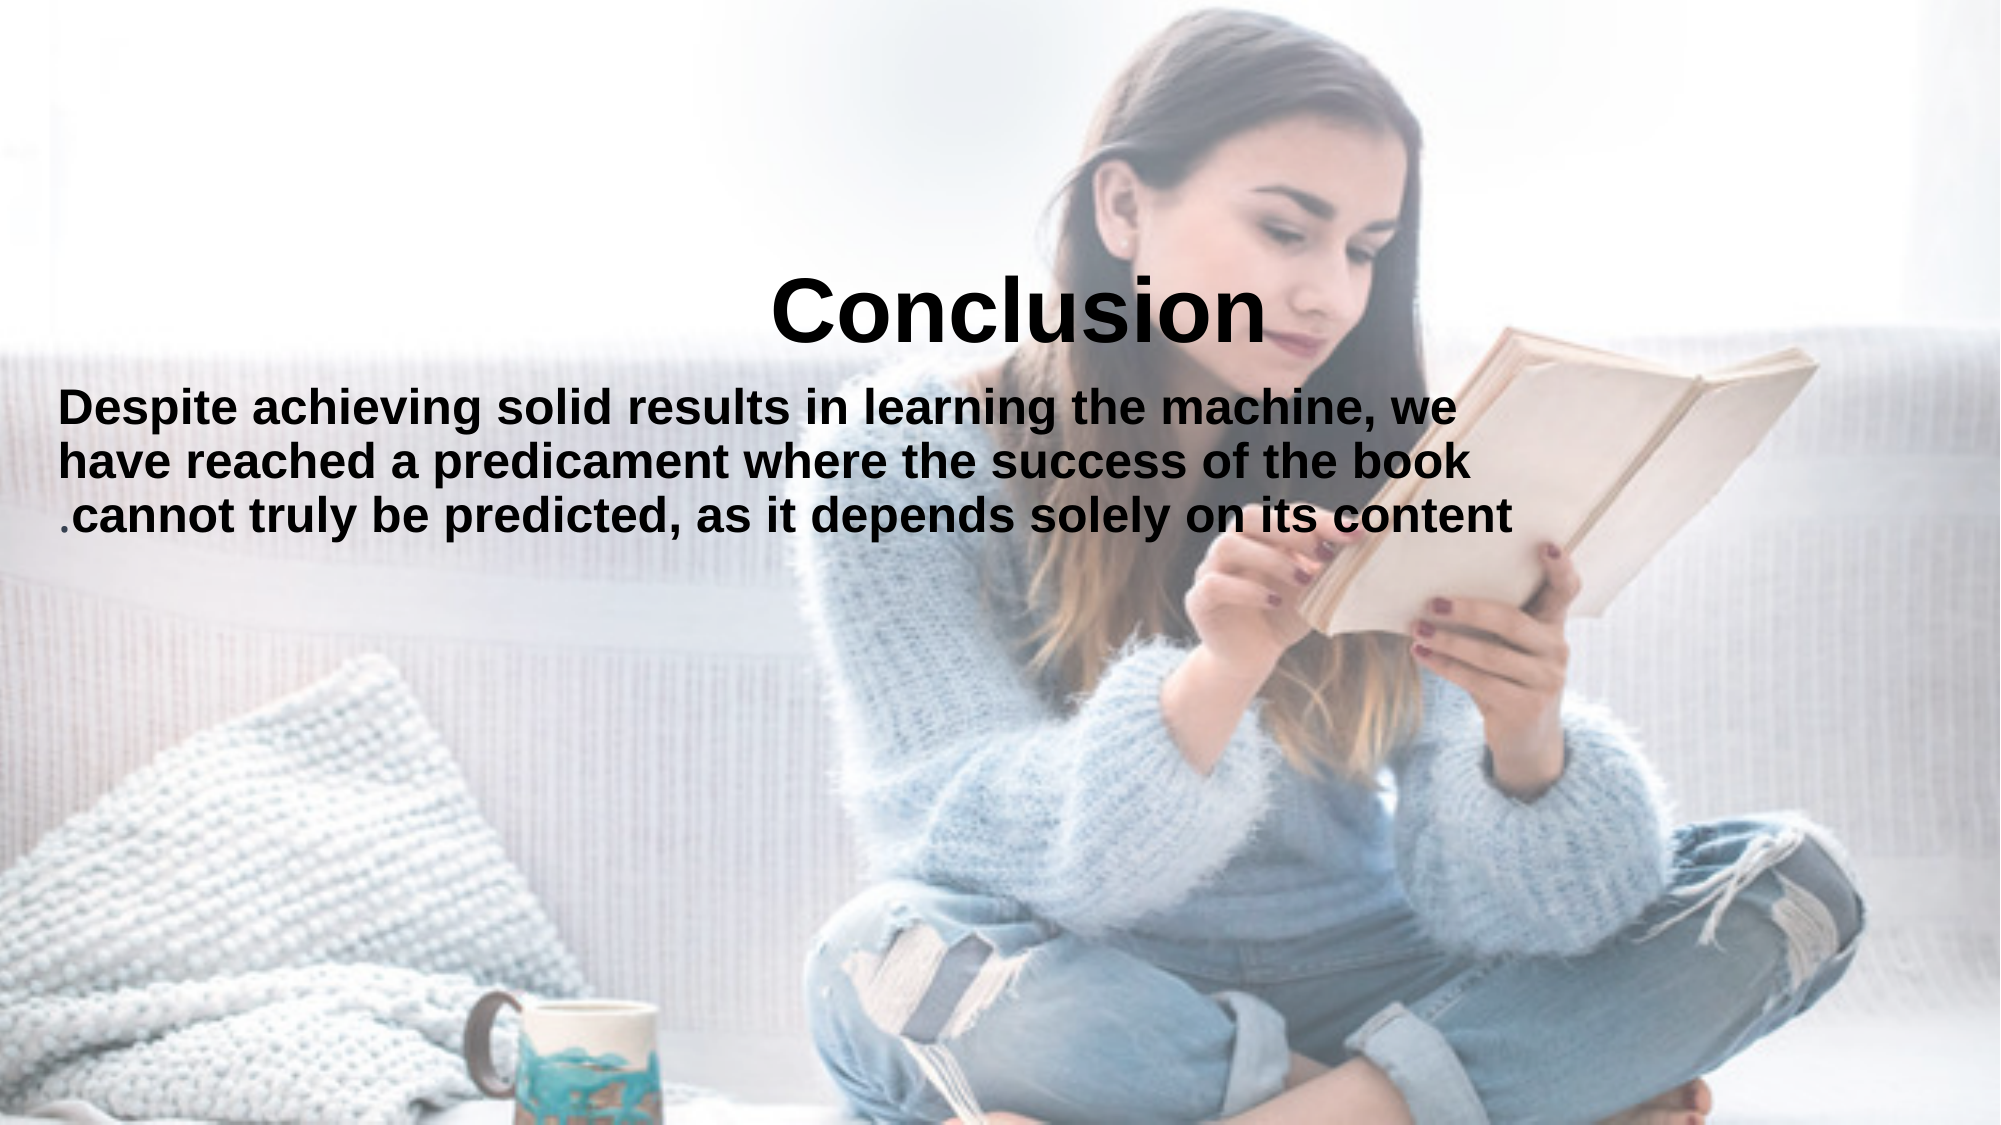

# Conclusion
Despite achieving solid results in learning the machine, we have reached a predicament where the success of the book cannot truly be predicted, as it depends solely on its content.